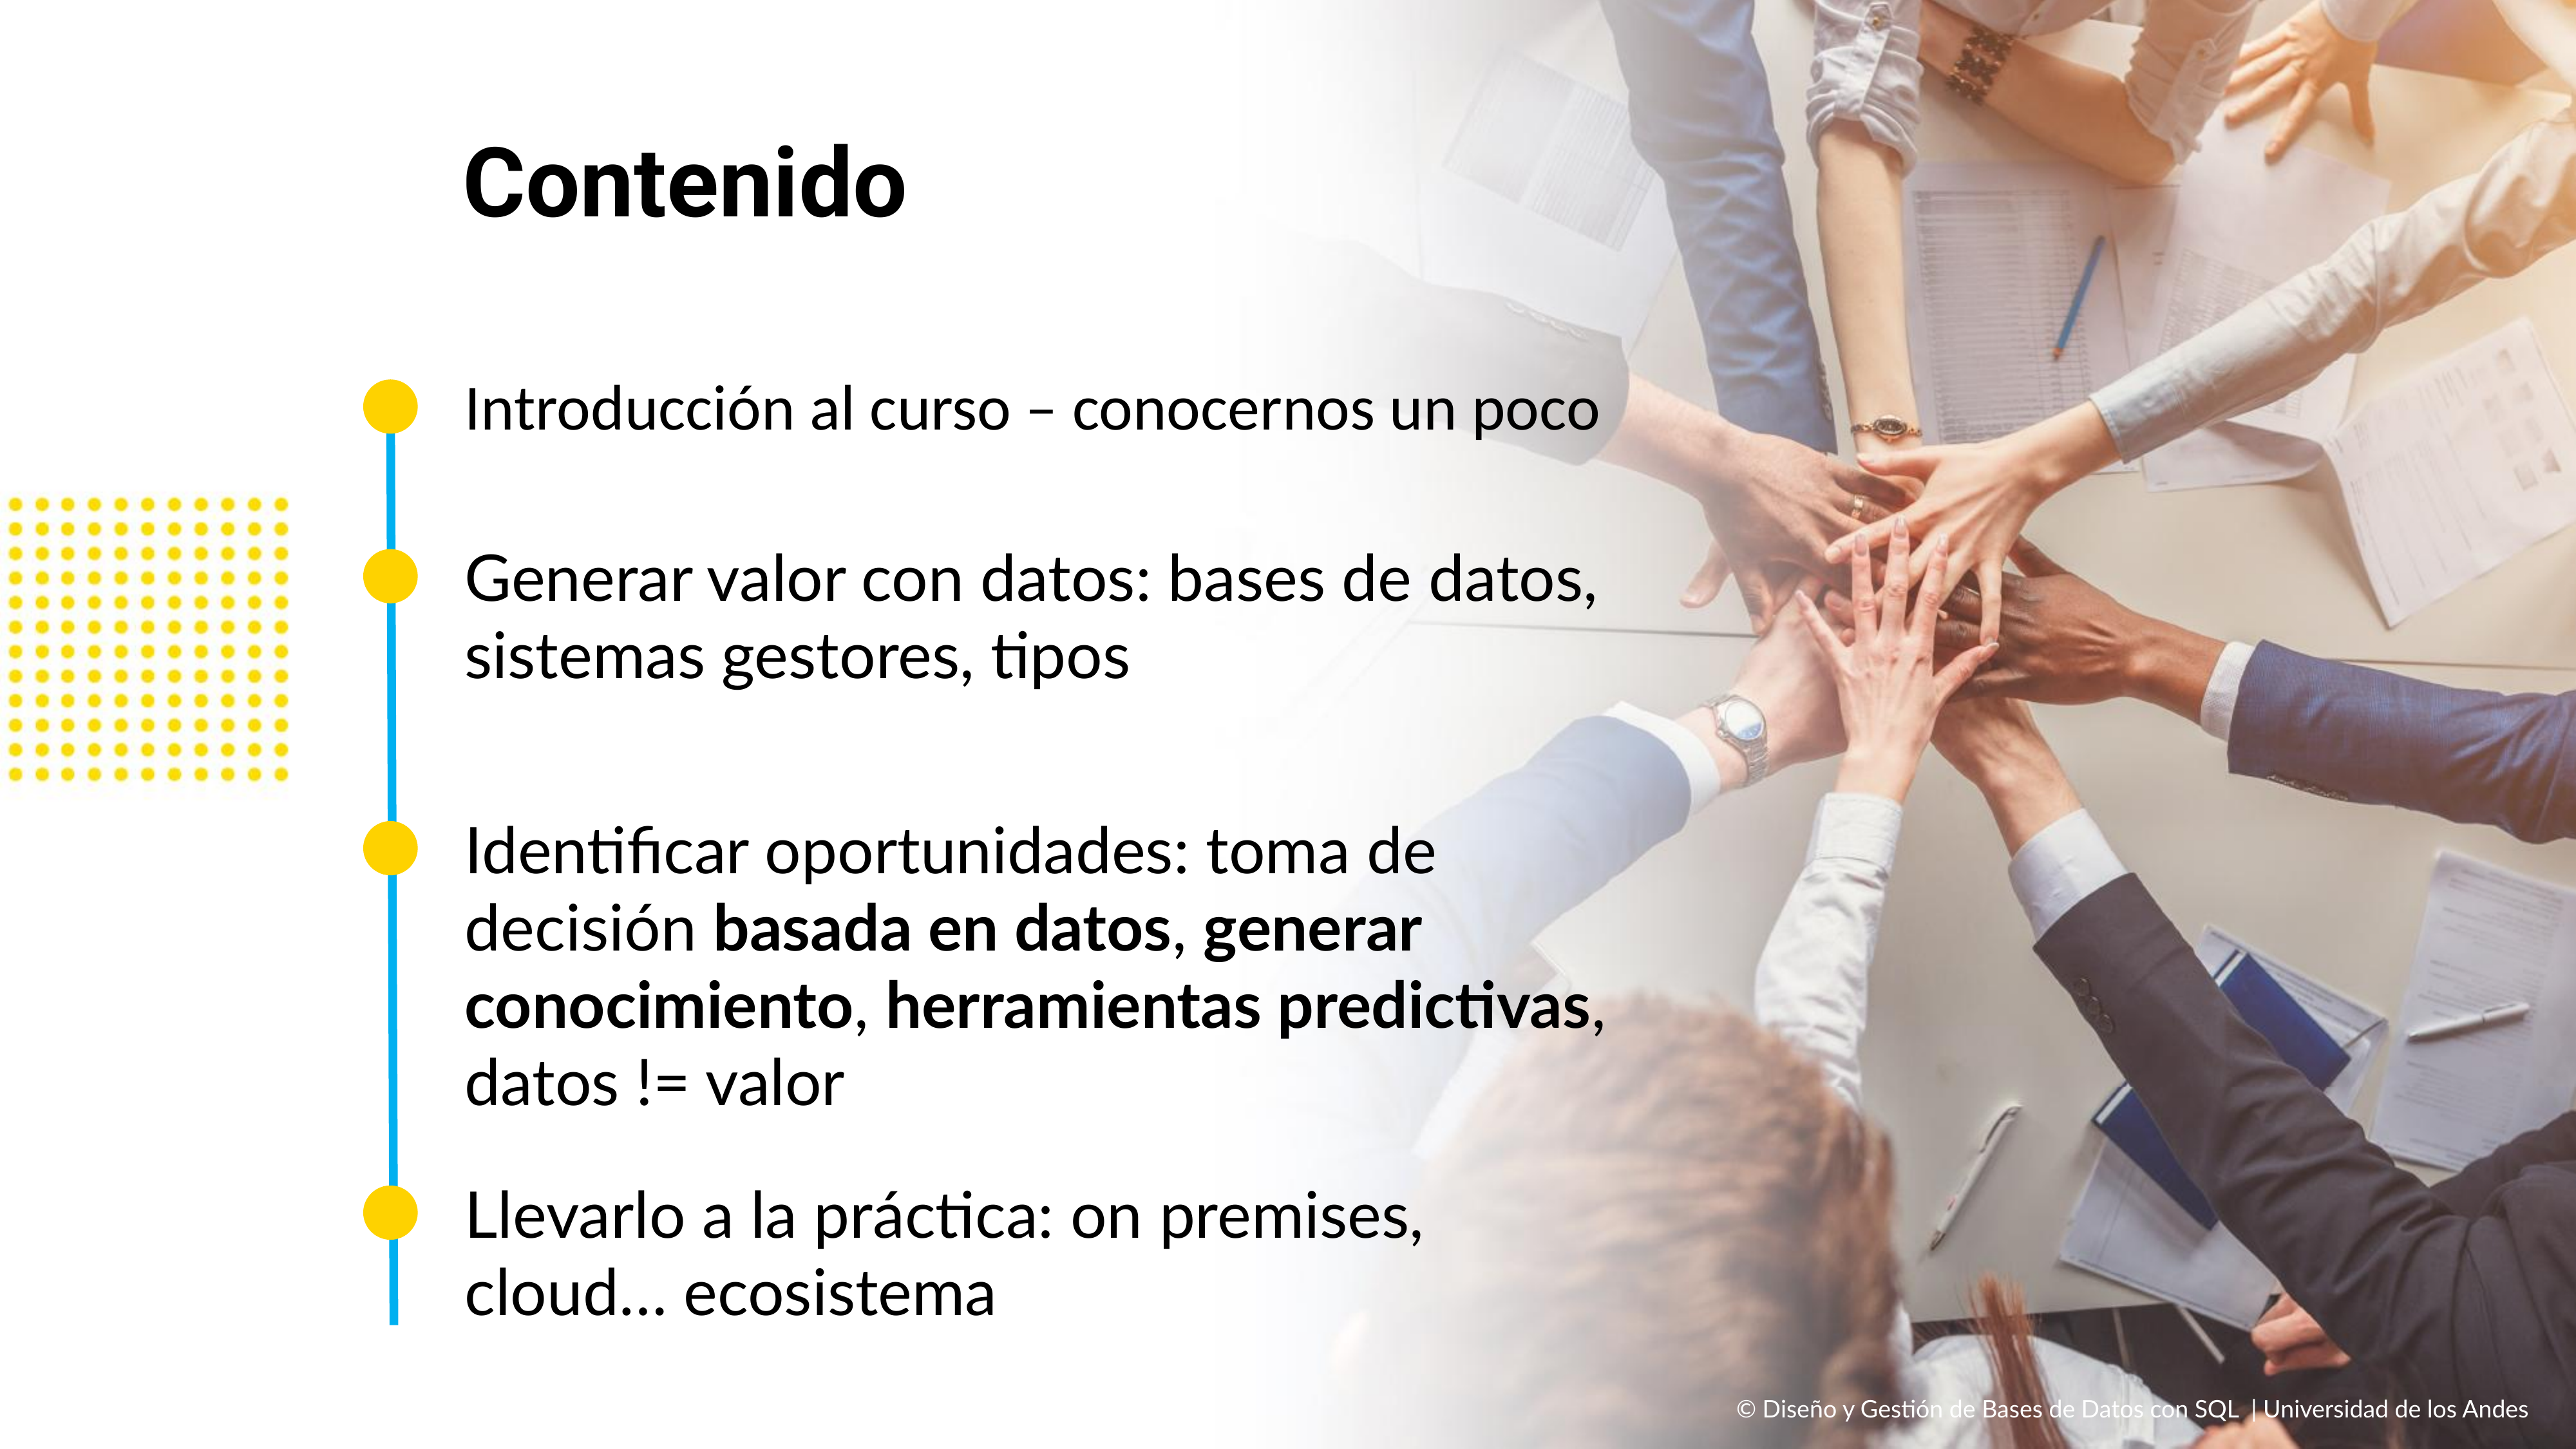

Datos no es igual a valor
Generación de conocimiento
Contexto del Big Data (y tecnologías relacional, no relacional, Locales, Cloud)
Roles: todero de datos
¿Qué se puede hacer? EDA vs Modelado
Evidencia vs intuición (olfato de los datos)
Actores (usuarios, no usuarios), necesidades, KPIs, reglas de negocio
Ecosistema de datos: información y los componentes con los que se maneja (se generan (y se usan ahí también), capturan, cloud, procesan, analizan, utilizan)
ACERCAR MUCHO AL CONTEXTO DE LA GENTE
Contenido
Introducción al curso – conocernos un poco

Generar valor con datos: bases de datos, sistemas gestores, tipos

Identificar oportunidades: toma de decisión basada en datos, generar conocimiento, herramientas predictivas, datos != valor

Analizar el contexto de una organización para identificar oportunidades concretas de generación de valor a partir de los datos.
- Formular una aproximación a nivel general para generar conocimiento o herramientas a partir de los datos.
- Mapear los componentes del ecosistema con cada etapa o momento o proceso relacionado con el manejo de la información.
Llevarlo a la práctica: on premises, cloud… ecosistema

© Diseño y Gestión de Bases de Datos con SQL  | Universidad de los Andes